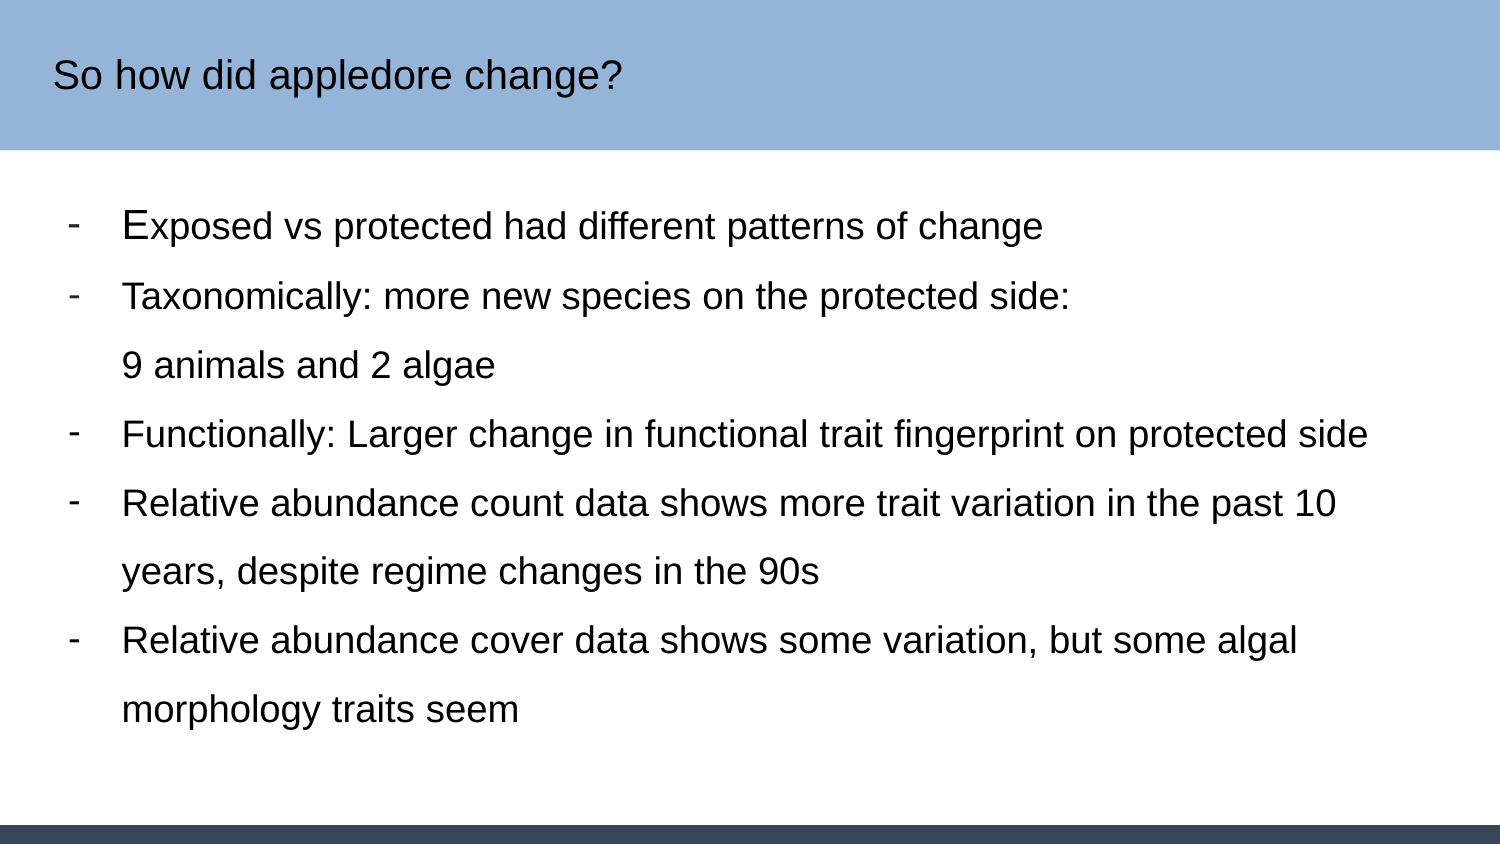

# So how did appledore change?
Exposed vs protected had different patterns of change
Taxonomically: more new species on the protected side:
9 animals and 2 algae
Functionally: Larger change in functional trait fingerprint on protected side
Relative abundance count data shows more trait variation in the past 10 years, despite regime changes in the 90s
Relative abundance cover data shows some variation, but some algal morphology traits seem